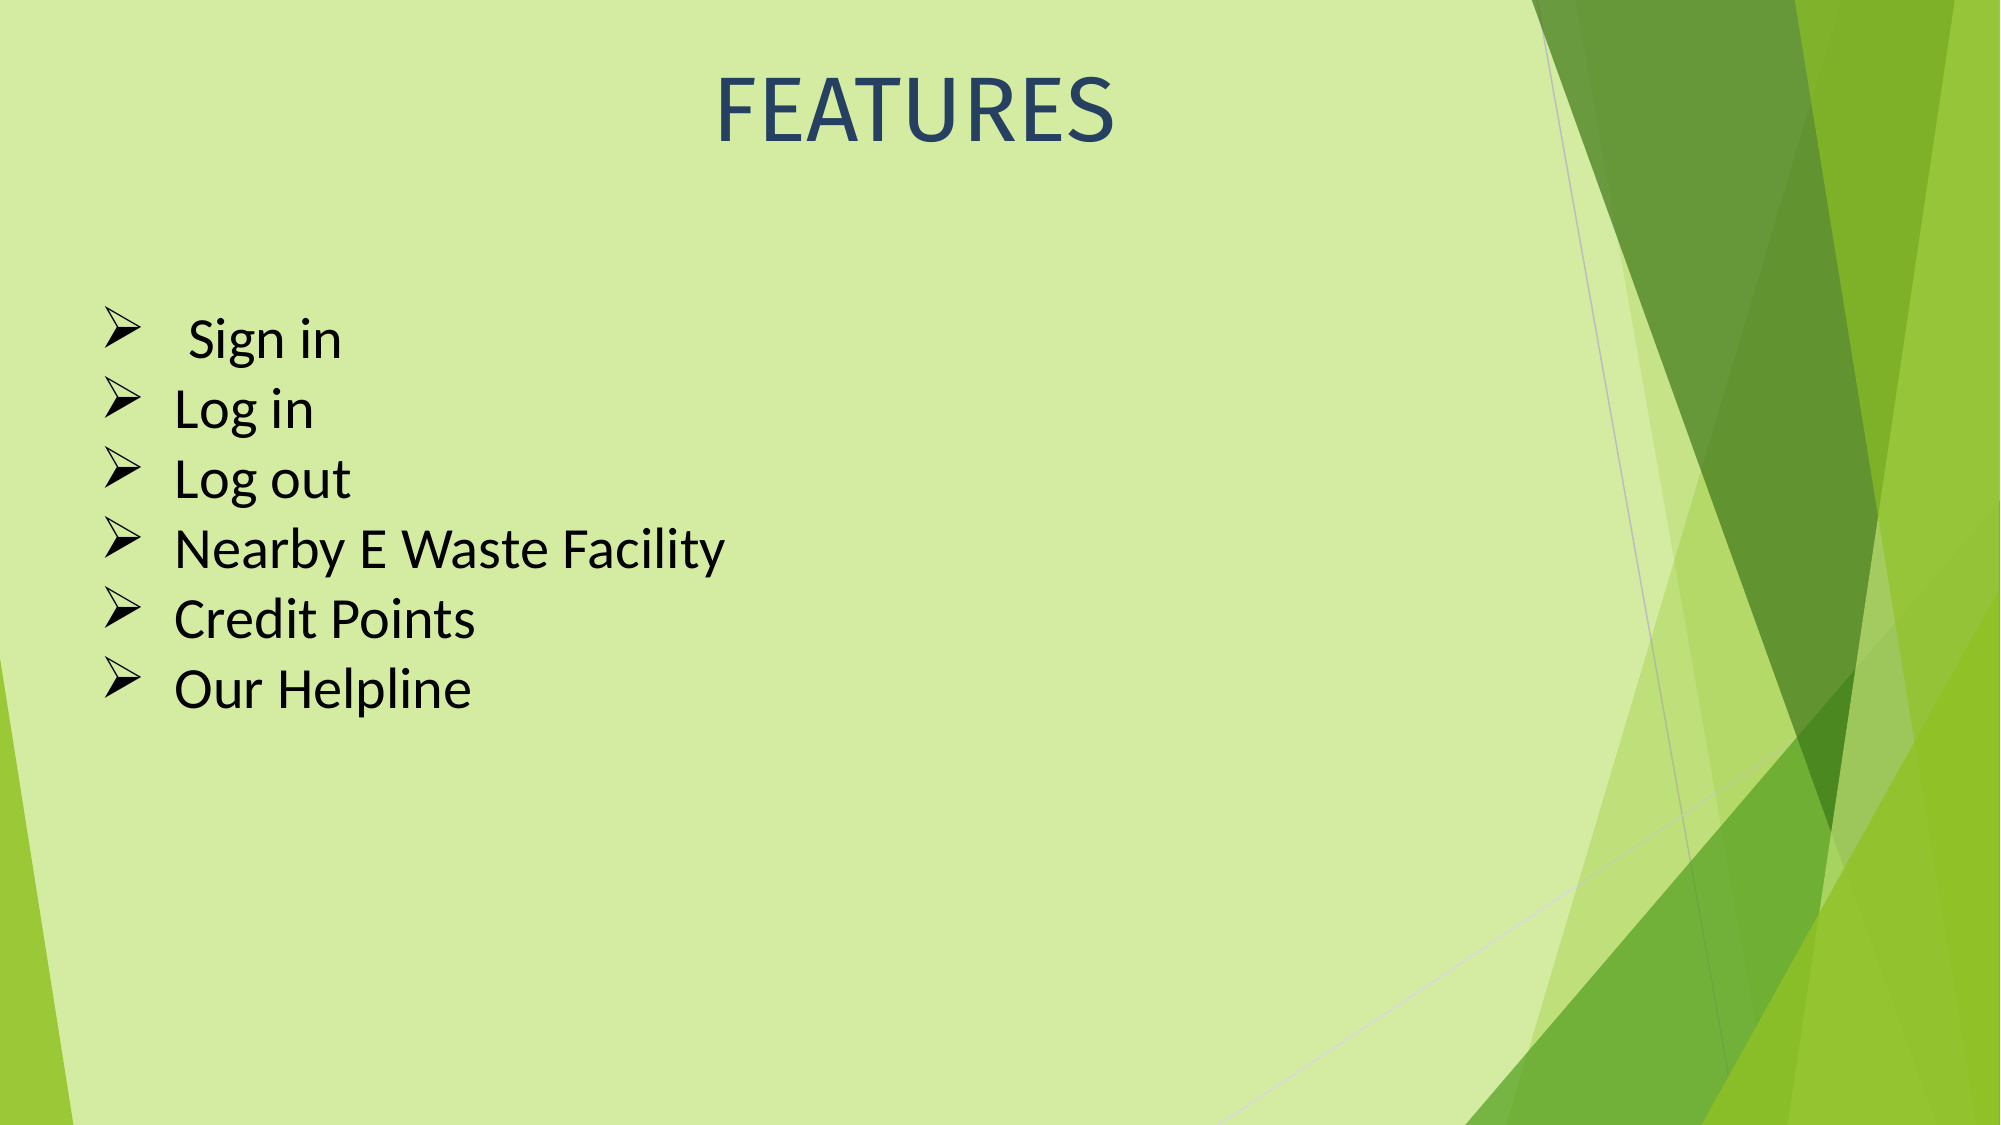

# FEATURES
 Sign in
Log in
Log out
Nearby E Waste Facility
Credit Points
Our Helpline